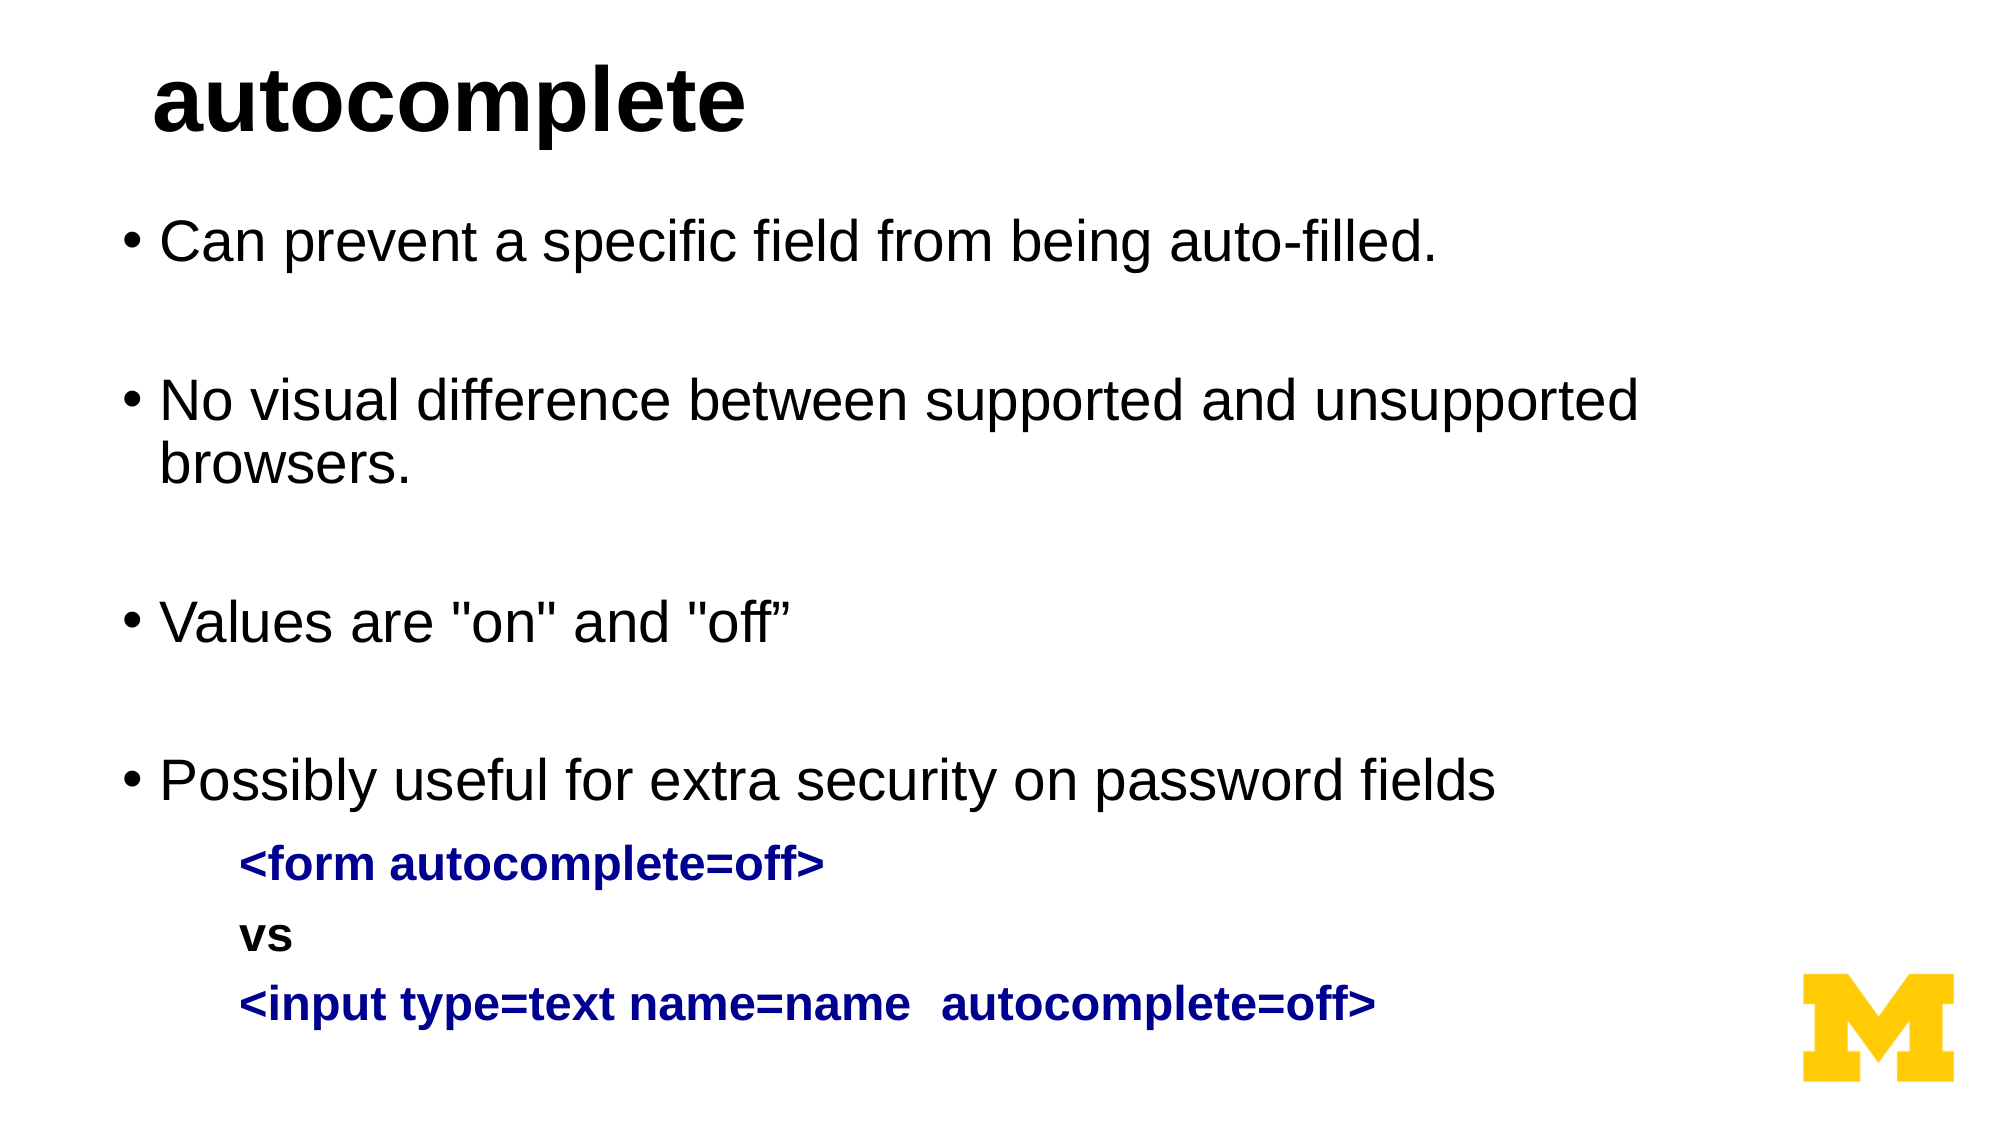

# autocomplete
Can prevent a specific field from being auto-filled.

No visual difference between supported and unsupported browsers.

Values are "on" and "off”

Possibly useful for extra security on password fields
	<form autocomplete=off>
			vs
	<input type=text name=name 		autocomplete=off>